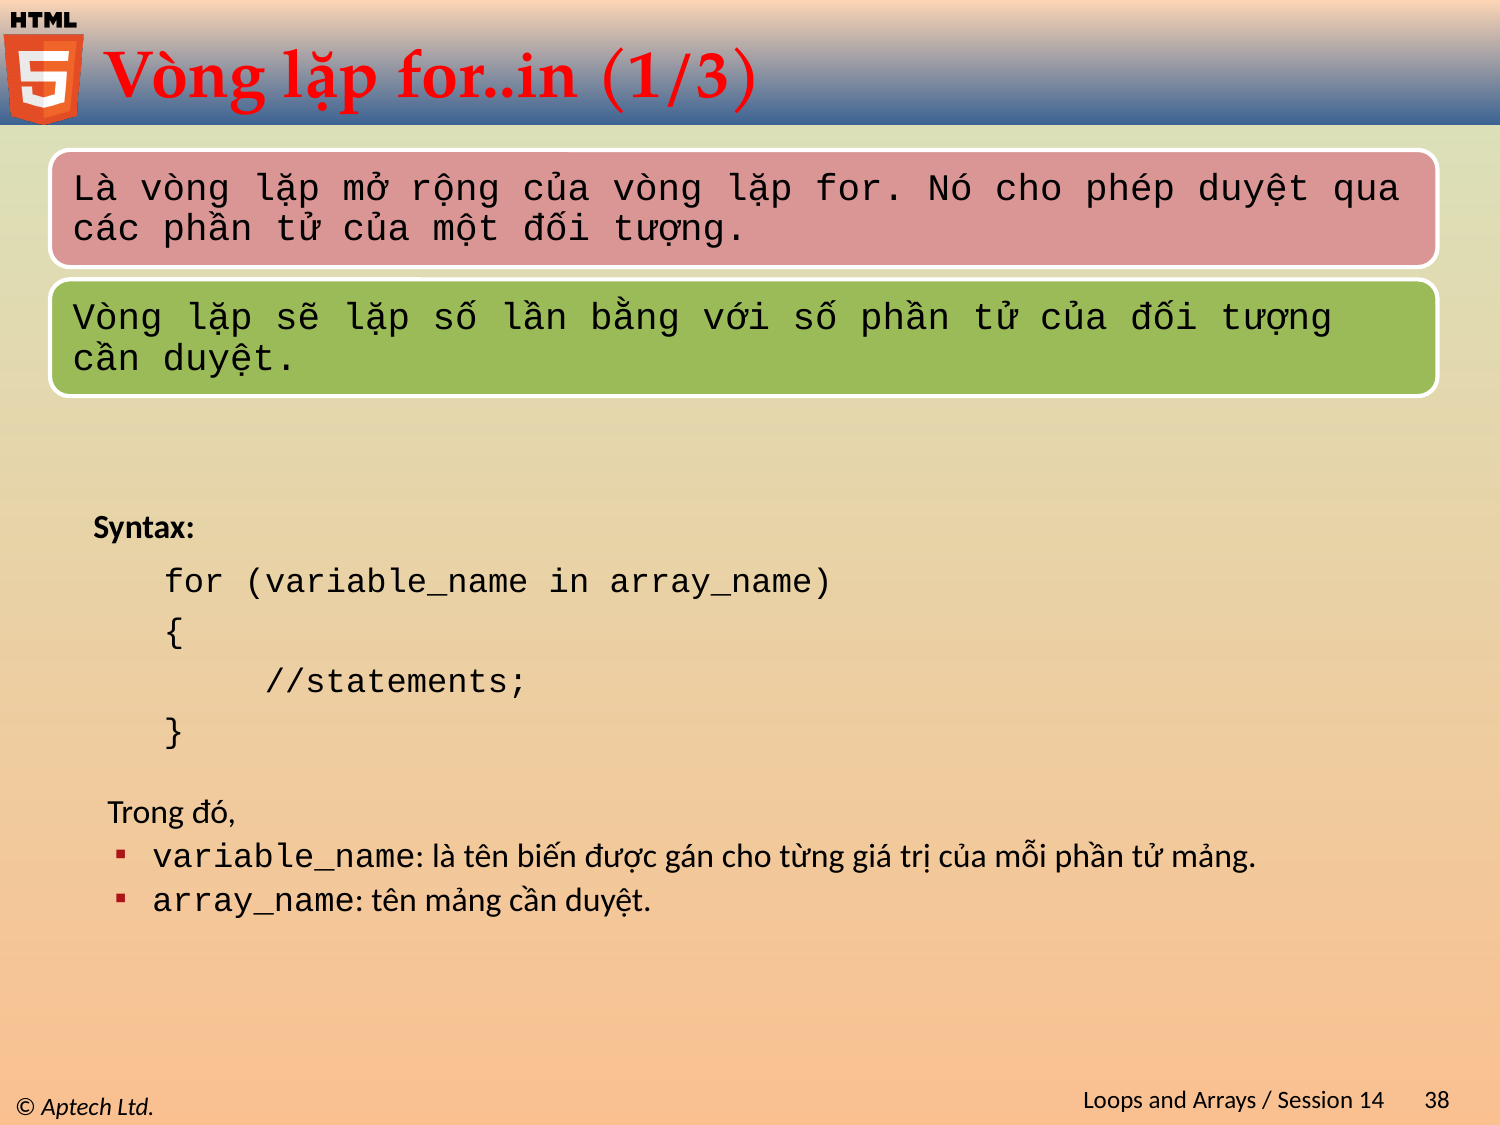

# Vòng lặp for..in (1/3)
Là vòng lặp mở rộng của vòng lặp for. Nó cho phép duyệt qua các phần tử của một đối tượng.
Vòng lặp sẽ lặp số lần bằng với số phần tử của đối tượng cần duyệt.
Syntax:
for (variable_name in array_name)
{
     //statements;
}
Trong đó,
variable_name: là tên biến được gán cho từng giá trị của mỗi phần tử mảng.
array_name: tên mảng cần duyệt.
Loops and Arrays / Session 14
38